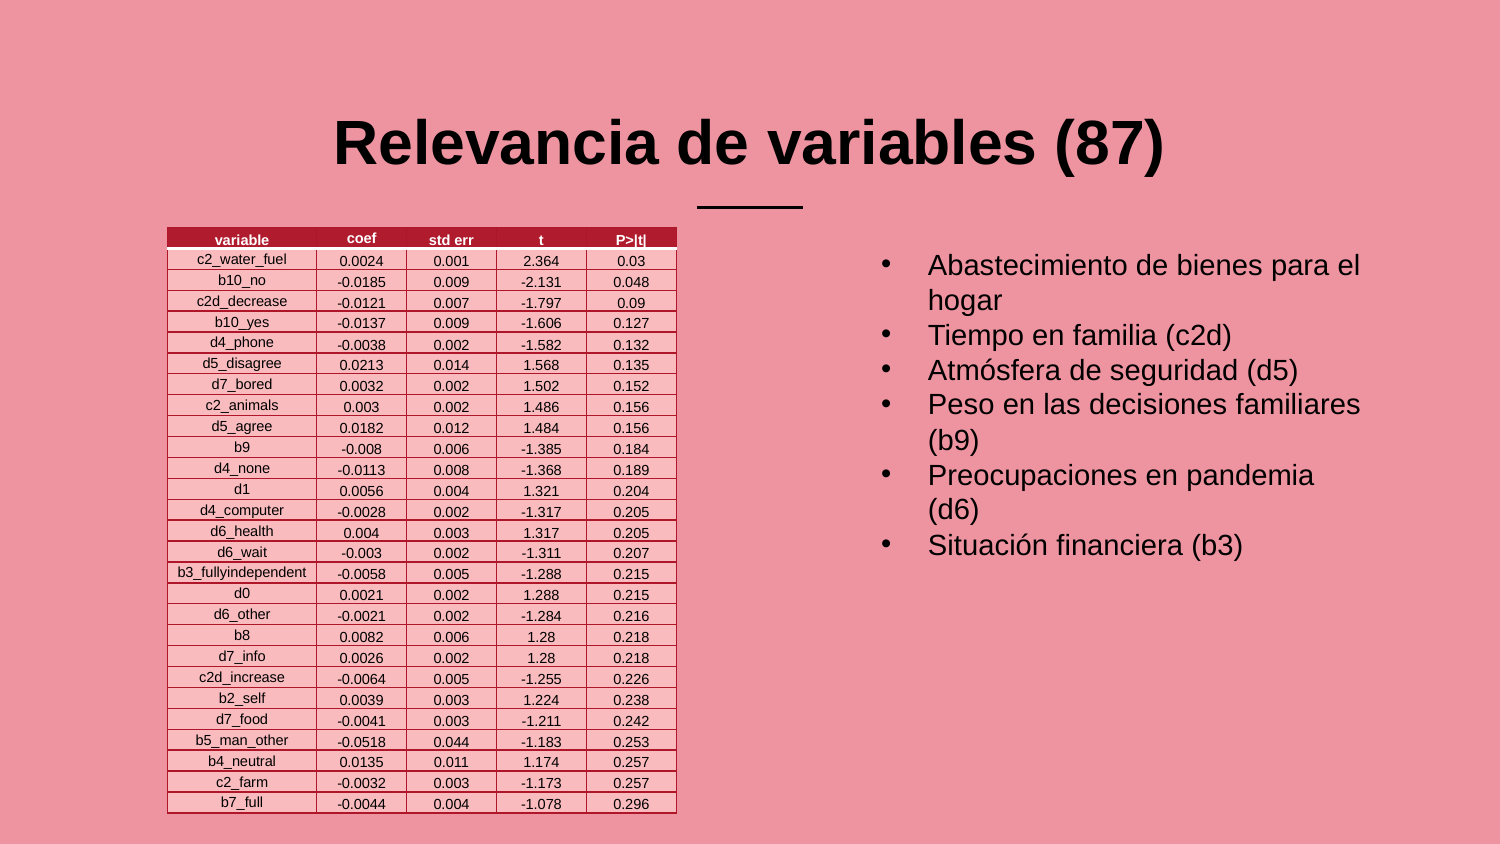

Relevancia de variables (87)
| variable | coef | std err | t | P>|t| |
| --- | --- | --- | --- | --- |
| c2\_water\_fuel | 0.0024 | 0.001 | 2.364 | 0.03 |
| b10\_no | -0.0185 | 0.009 | -2.131 | 0.048 |
| c2d\_decrease | -0.0121 | 0.007 | -1.797 | 0.09 |
| b10\_yes | -0.0137 | 0.009 | -1.606 | 0.127 |
| d4\_phone | -0.0038 | 0.002 | -1.582 | 0.132 |
| d5\_disagree | 0.0213 | 0.014 | 1.568 | 0.135 |
| d7\_bored | 0.0032 | 0.002 | 1.502 | 0.152 |
| c2\_animals | 0.003 | 0.002 | 1.486 | 0.156 |
| d5\_agree | 0.0182 | 0.012 | 1.484 | 0.156 |
| b9 | -0.008 | 0.006 | -1.385 | 0.184 |
| d4\_none | -0.0113 | 0.008 | -1.368 | 0.189 |
| d1 | 0.0056 | 0.004 | 1.321 | 0.204 |
| d4\_computer | -0.0028 | 0.002 | -1.317 | 0.205 |
| d6\_health | 0.004 | 0.003 | 1.317 | 0.205 |
| d6\_wait | -0.003 | 0.002 | -1.311 | 0.207 |
| b3\_fullyindependent | -0.0058 | 0.005 | -1.288 | 0.215 |
| d0 | 0.0021 | 0.002 | 1.288 | 0.215 |
| d6\_other | -0.0021 | 0.002 | -1.284 | 0.216 |
| b8 | 0.0082 | 0.006 | 1.28 | 0.218 |
| d7\_info | 0.0026 | 0.002 | 1.28 | 0.218 |
| c2d\_increase | -0.0064 | 0.005 | -1.255 | 0.226 |
| b2\_self | 0.0039 | 0.003 | 1.224 | 0.238 |
| d7\_food | -0.0041 | 0.003 | -1.211 | 0.242 |
| b5\_man\_other | -0.0518 | 0.044 | -1.183 | 0.253 |
| b4\_neutral | 0.0135 | 0.011 | 1.174 | 0.257 |
| c2\_farm | -0.0032 | 0.003 | -1.173 | 0.257 |
| b7\_full | -0.0044 | 0.004 | -1.078 | 0.296 |
Abastecimiento de bienes para el hogar
Tiempo en familia (c2d)
Atmósfera de seguridad (d5)
Peso en las decisiones familiares (b9)
Preocupaciones en pandemia (d6)
Situación financiera (b3)